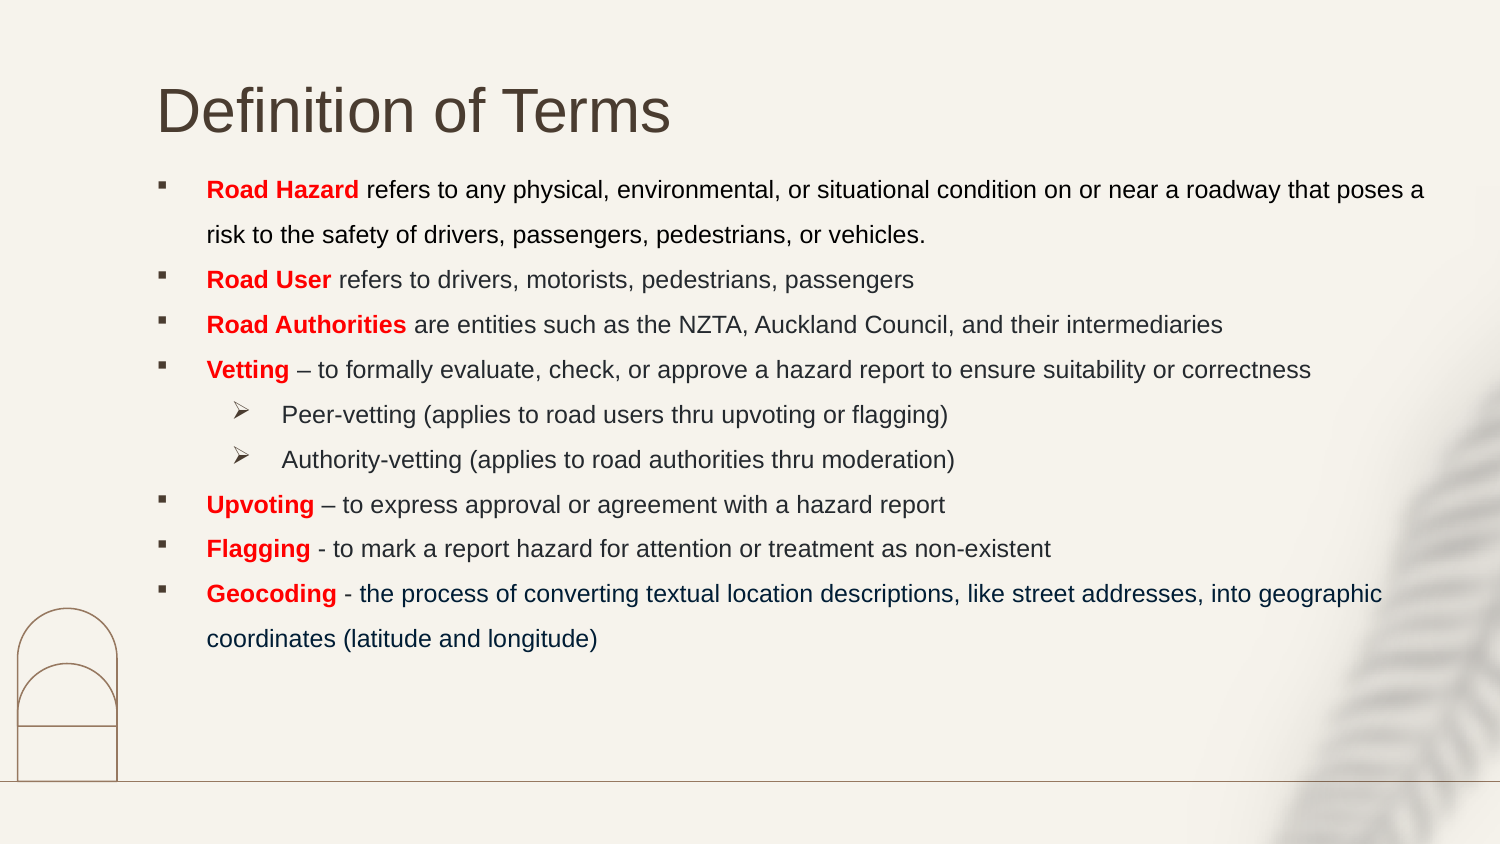

# Definition of Terms
Road Hazard refers to any physical, environmental, or situational condition on or near a roadway that poses a risk to the safety of drivers, passengers, pedestrians, or vehicles.
Road User refers to drivers, motorists, pedestrians, passengers
Road Authorities are entities such as the NZTA, Auckland Council, and their intermediaries
Vetting – to formally evaluate, check, or approve a hazard report to ensure suitability or correctness
Peer-vetting (applies to road users thru upvoting or flagging)
Authority-vetting (applies to road authorities thru moderation)
Upvoting – to express approval or agreement with a hazard report
Flagging - to mark a report hazard for attention or treatment as non-existent
Geocoding - the process of converting textual location descriptions, like street addresses, into geographic coordinates (latitude and longitude)